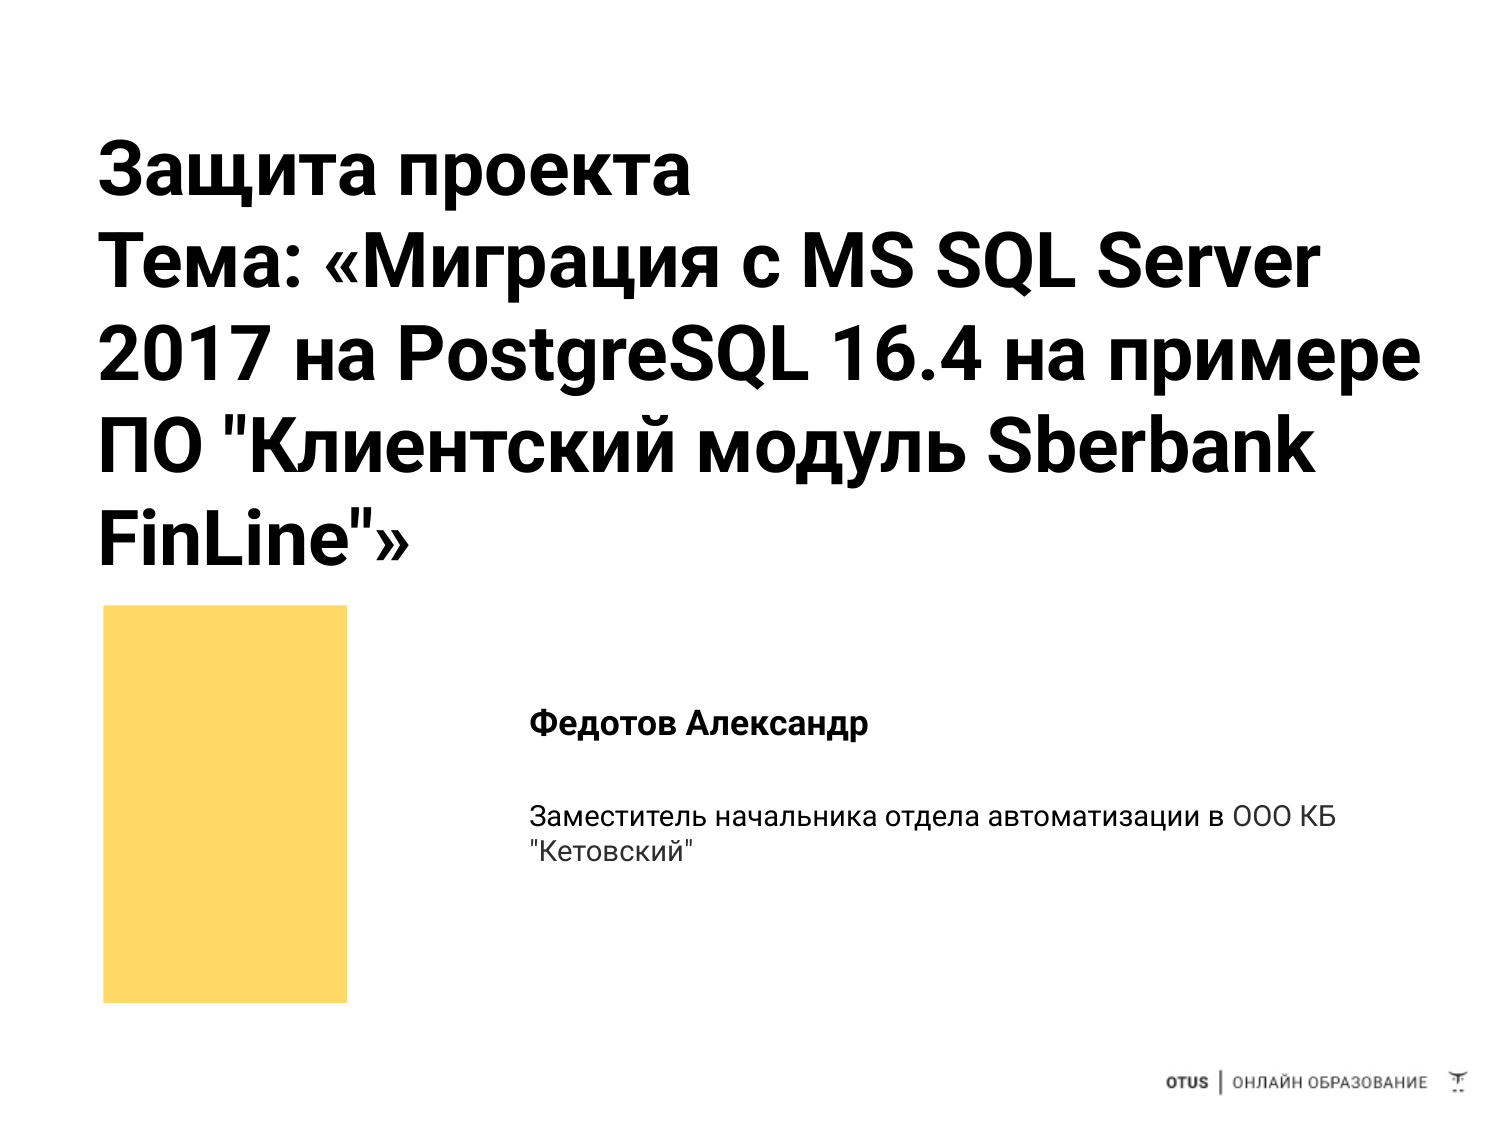

# Защита проекта
Тема: «Миграция с MS SQL Server 2017 на PostgreSQL 16.4 на примере ПО "Клиентский модуль Sberbank FinLine"»

Федотов Александр
Заместитель начальника отдела автоматизации в ООО КБ "Кетовский"